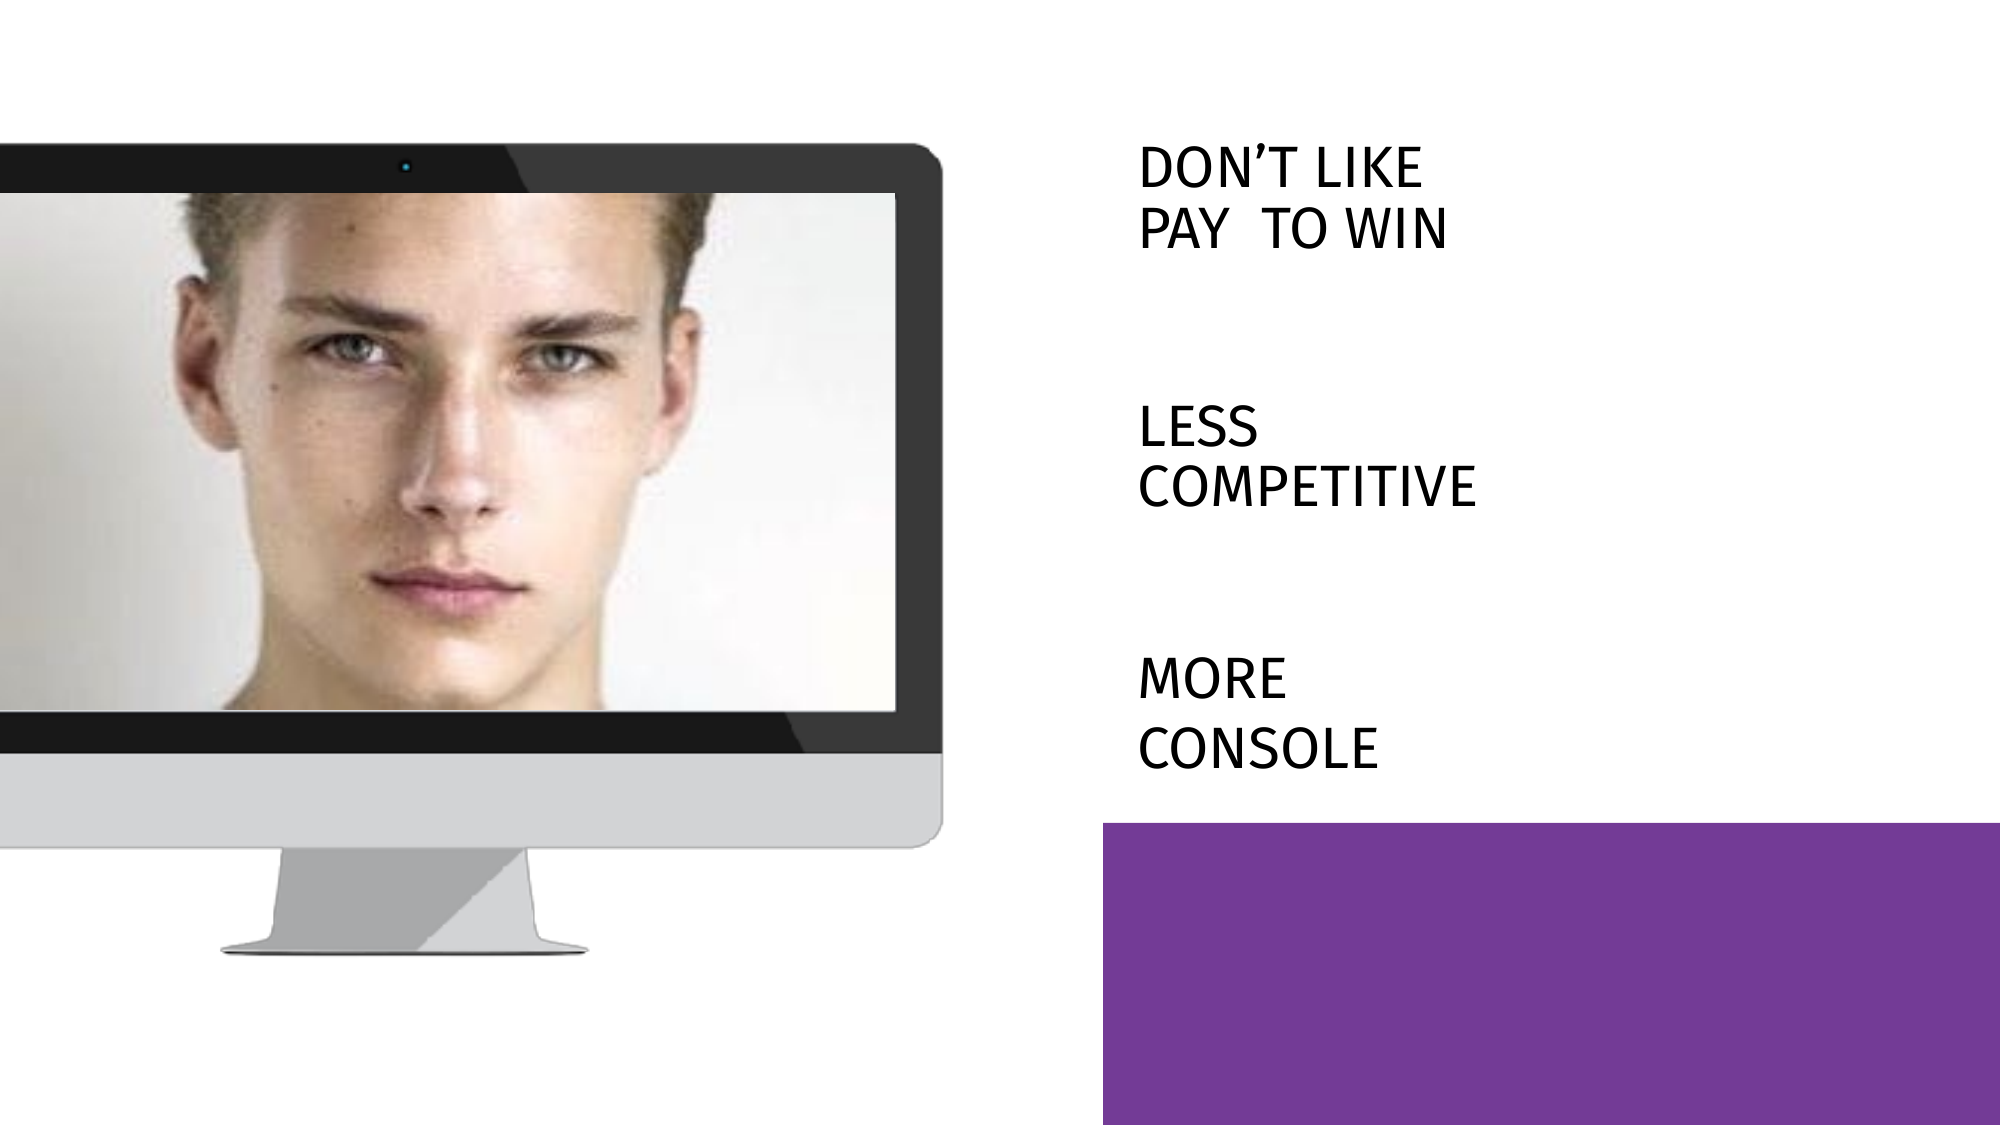

# DON’T LIKE PAY  TO WIN

LESS  COMPETITIVE

MORE CONSOLE